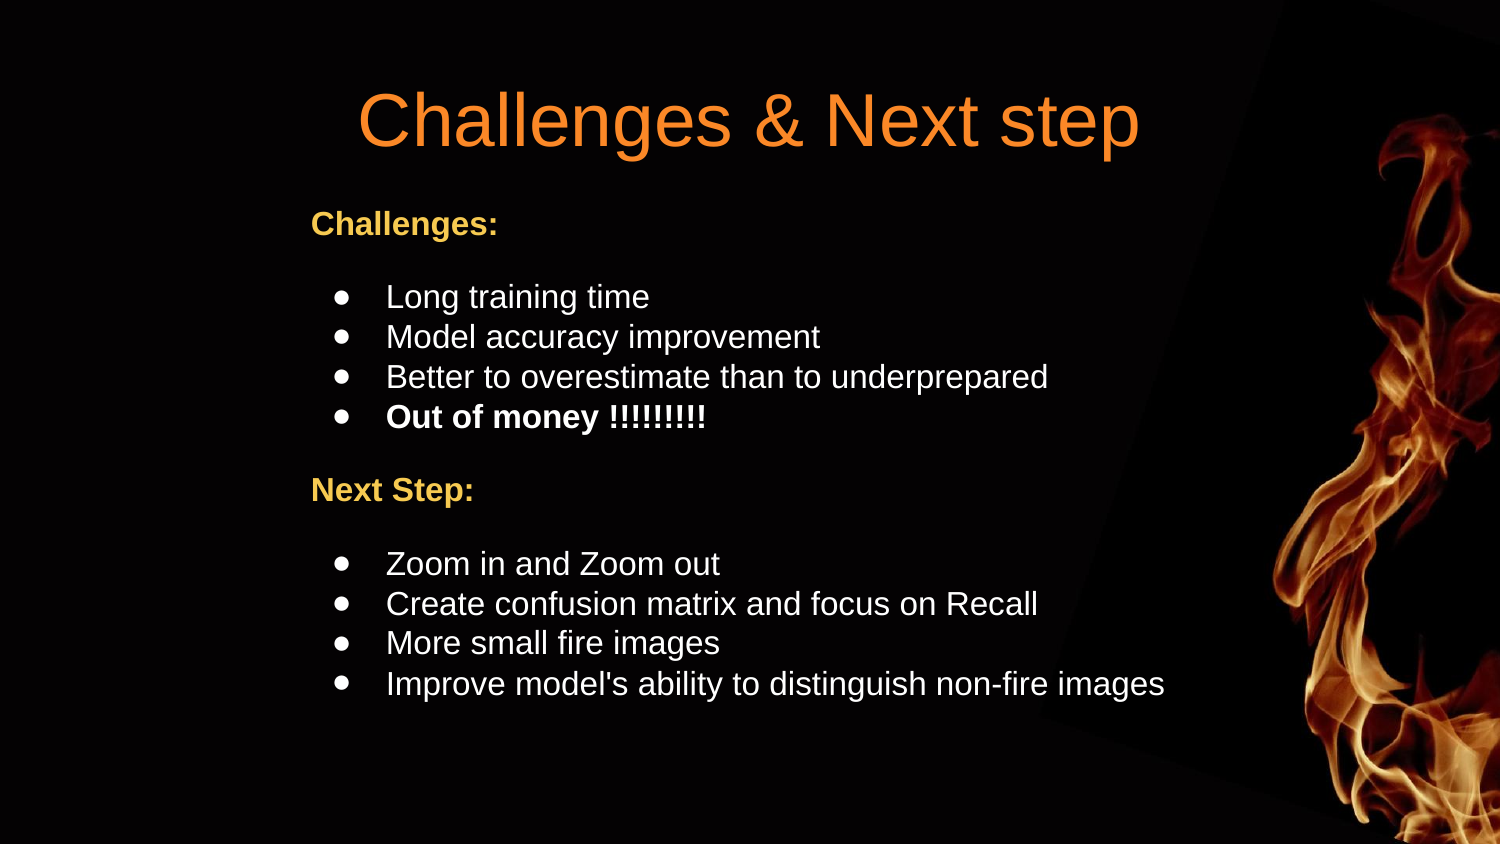

# Challenges & Next step

Challenges:
Long training time
Model accuracy improvement
Better to overestimate than to underprepared
Out of money !!!!!!!!!
Next Step:
Zoom in and Zoom out
Create confusion matrix and focus on Recall
More small fire images
Improve model's ability to distinguish non-fire images